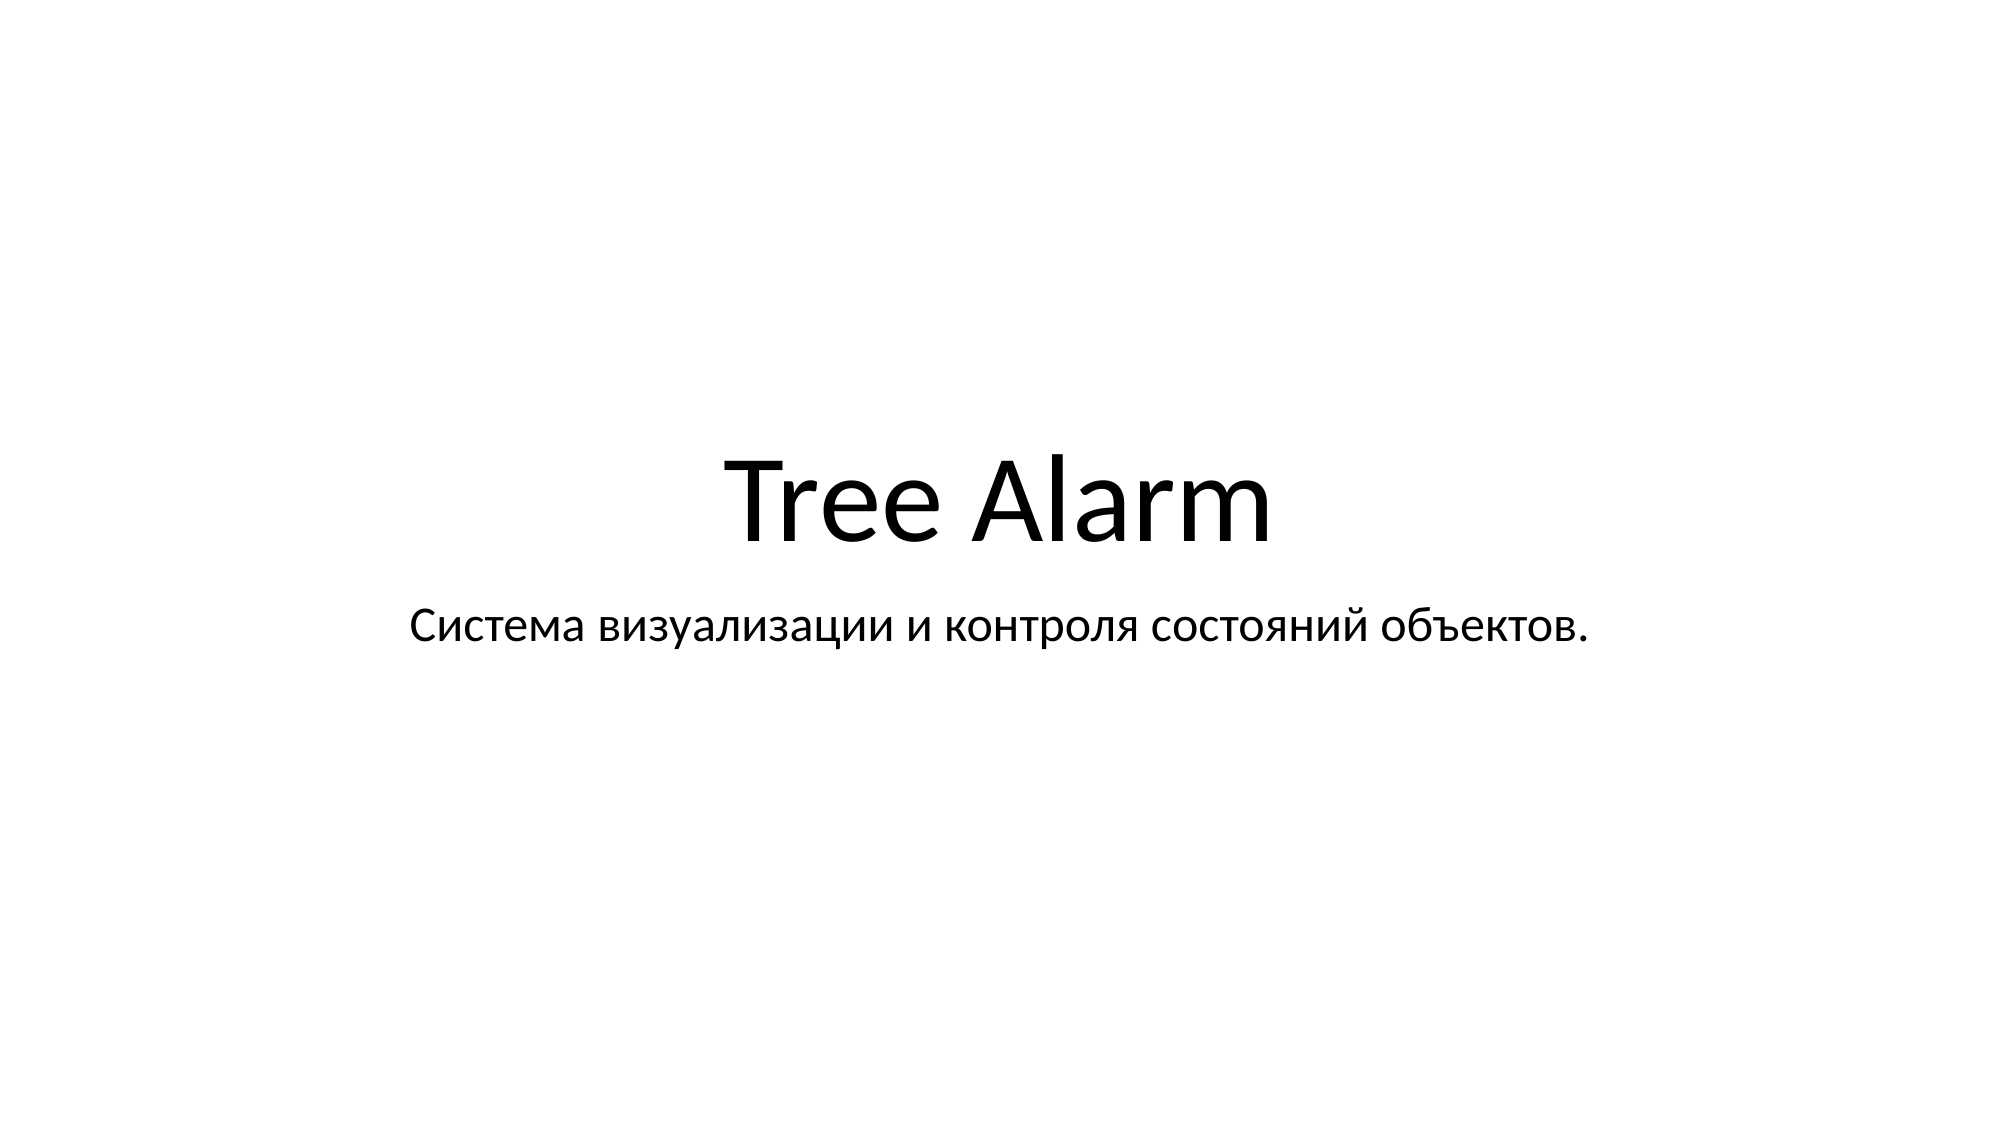

# Tree Alarm
Система визуализации и контроля состояний объектов.